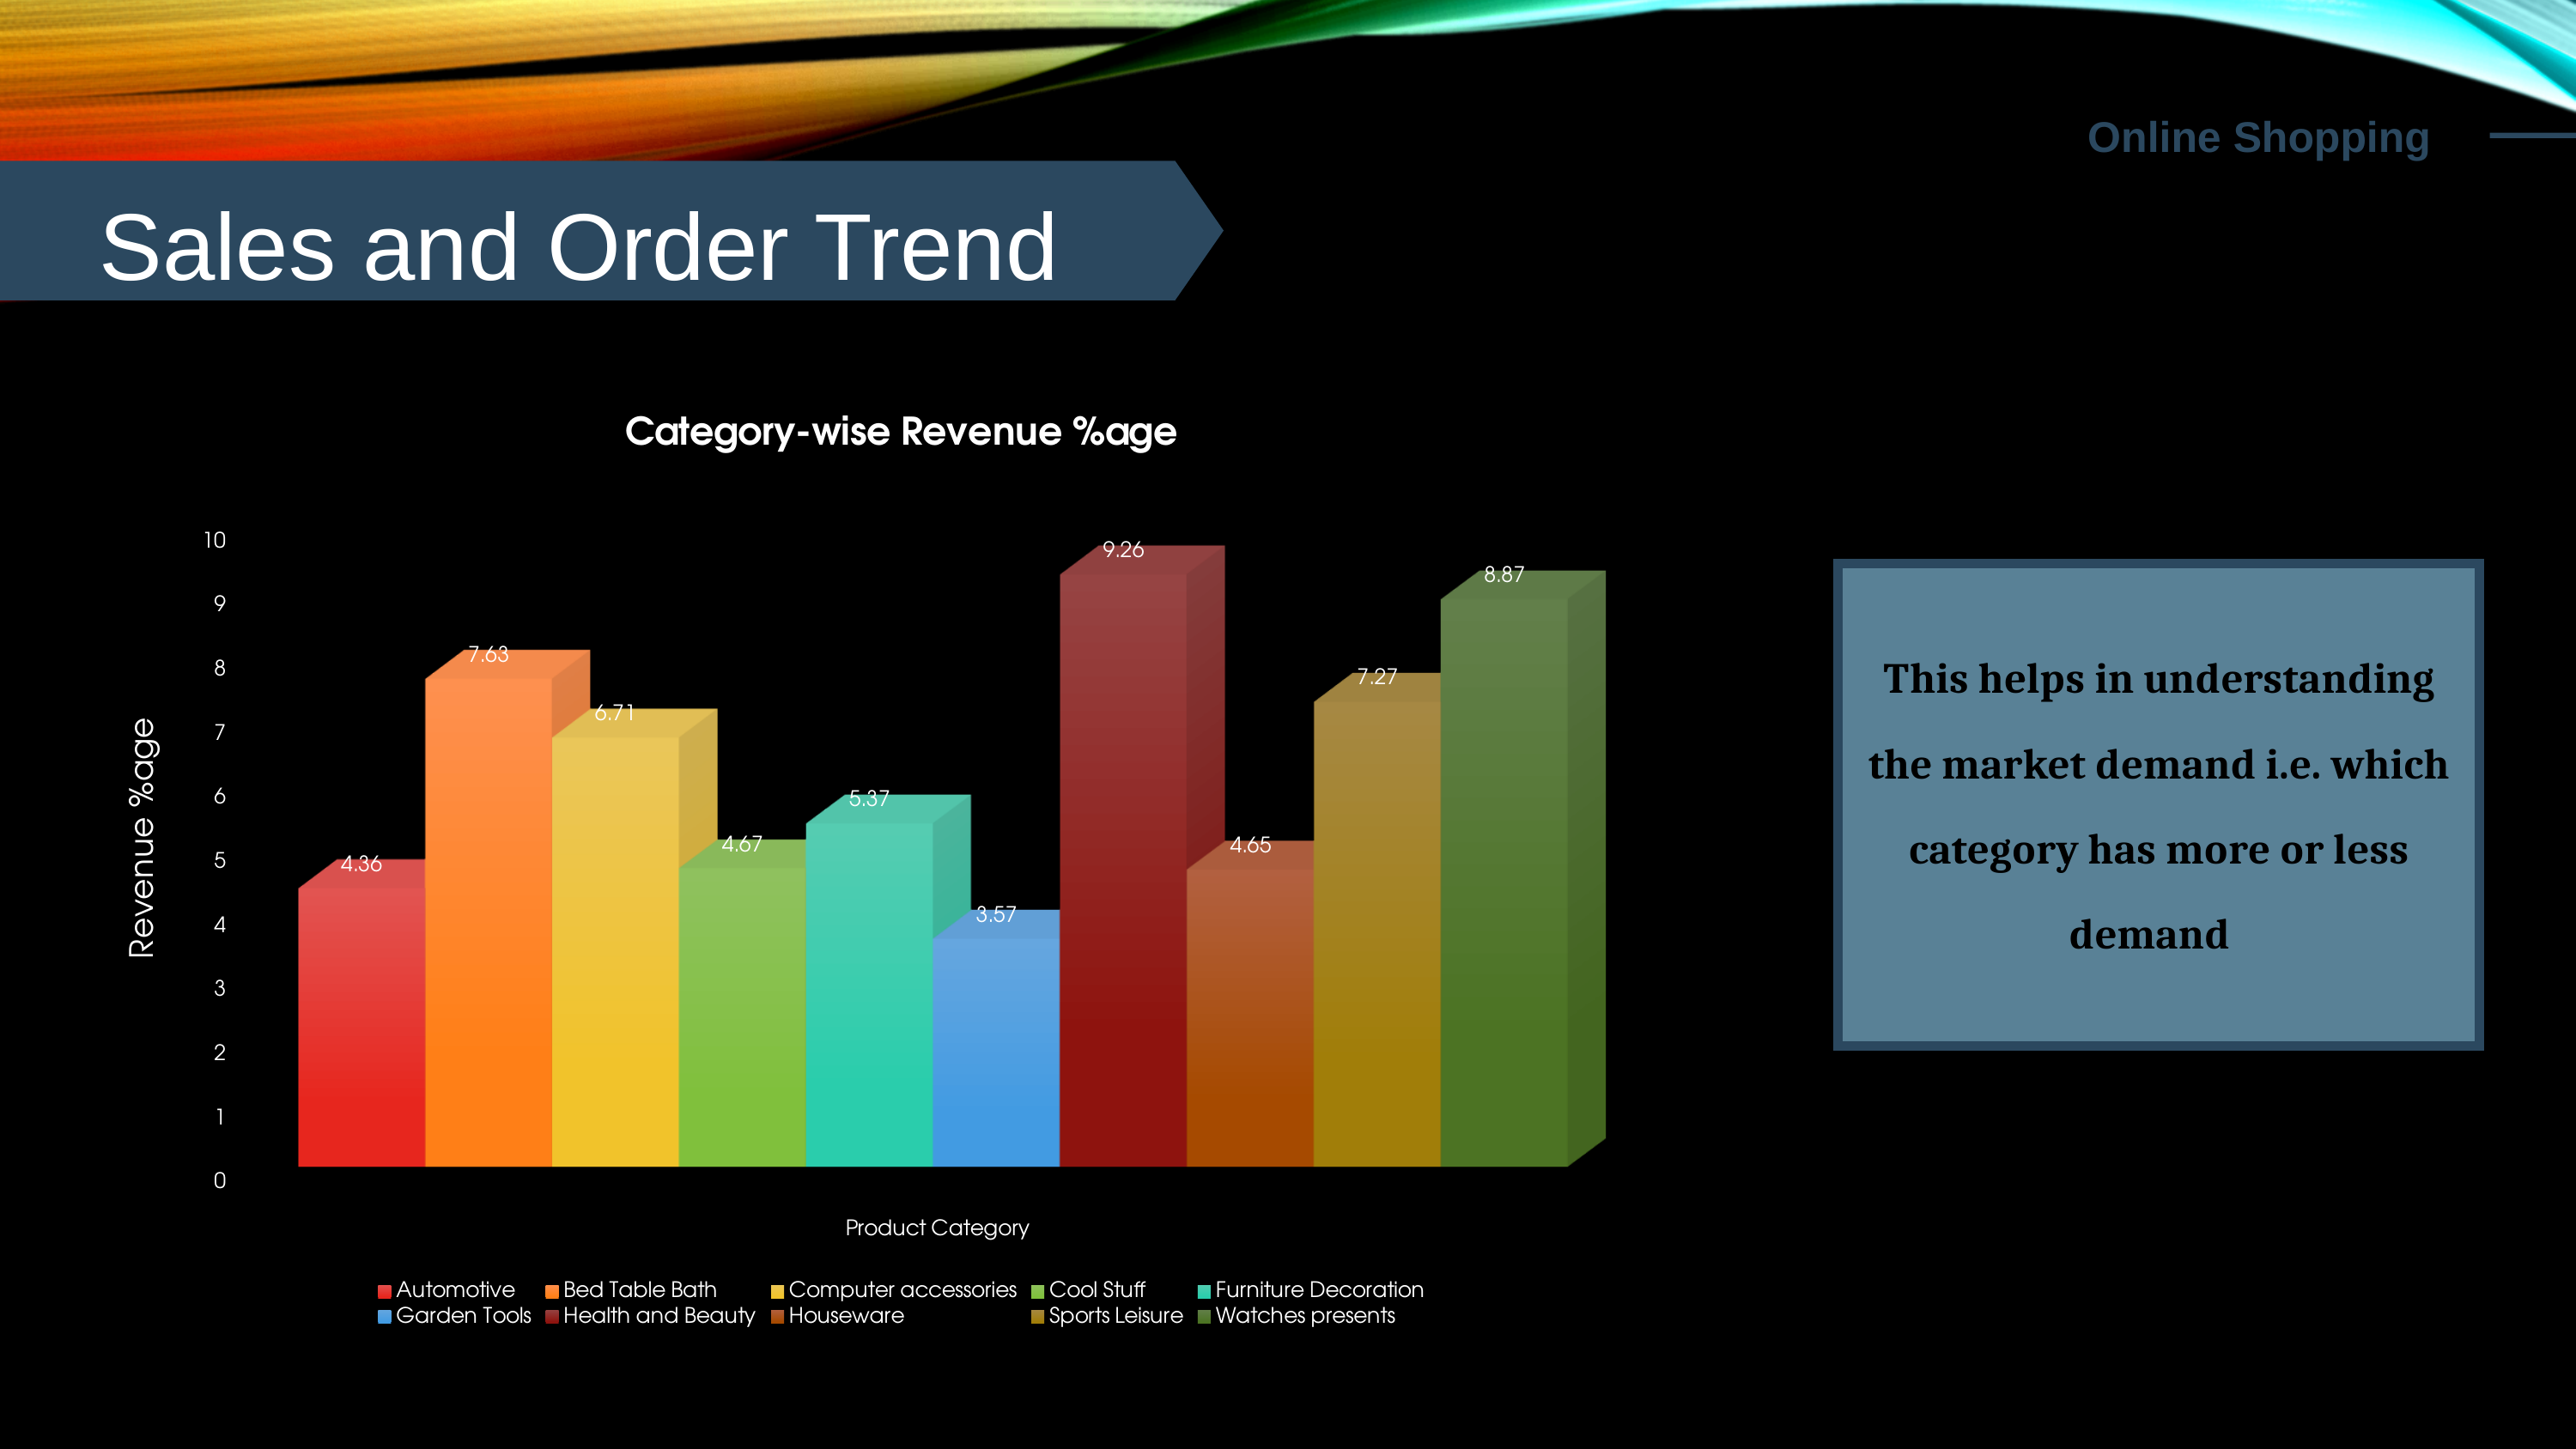

Online Shopping

Sales and Order Trend

[unsupported chart]

This helps in understanding the market demand i.e. which category has more or less demand